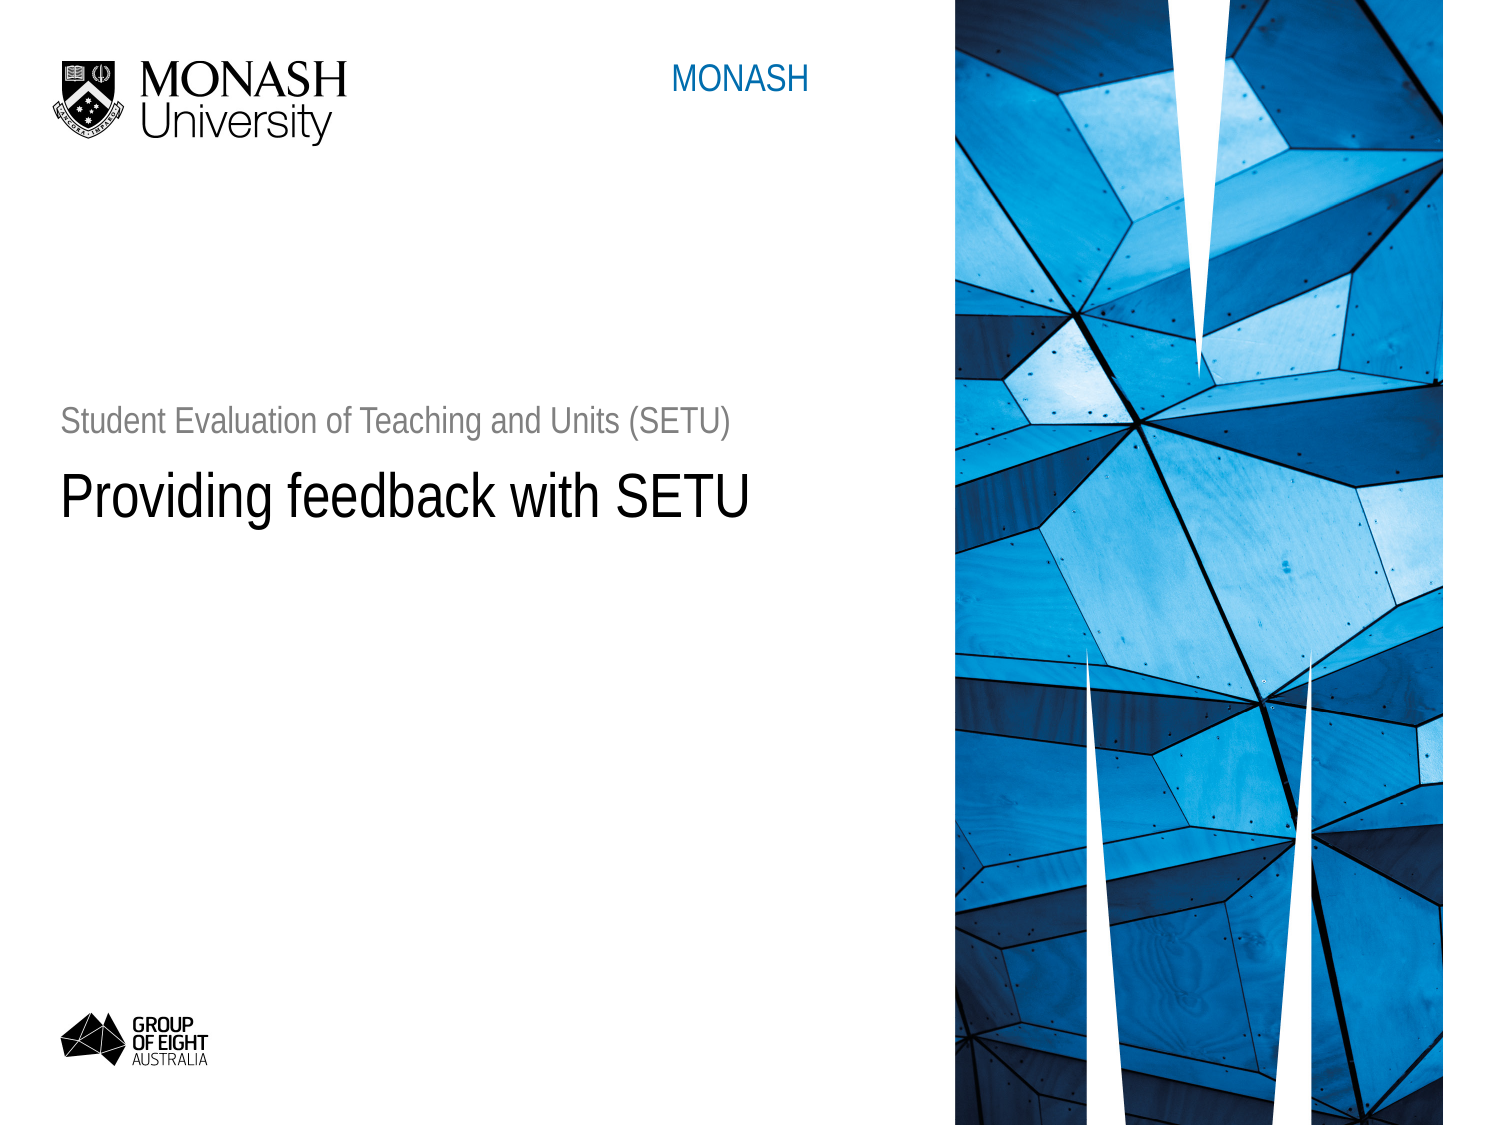

MONASH
# Providing feedback with SETU
Student Evaluation of Teaching and Units (SETU)